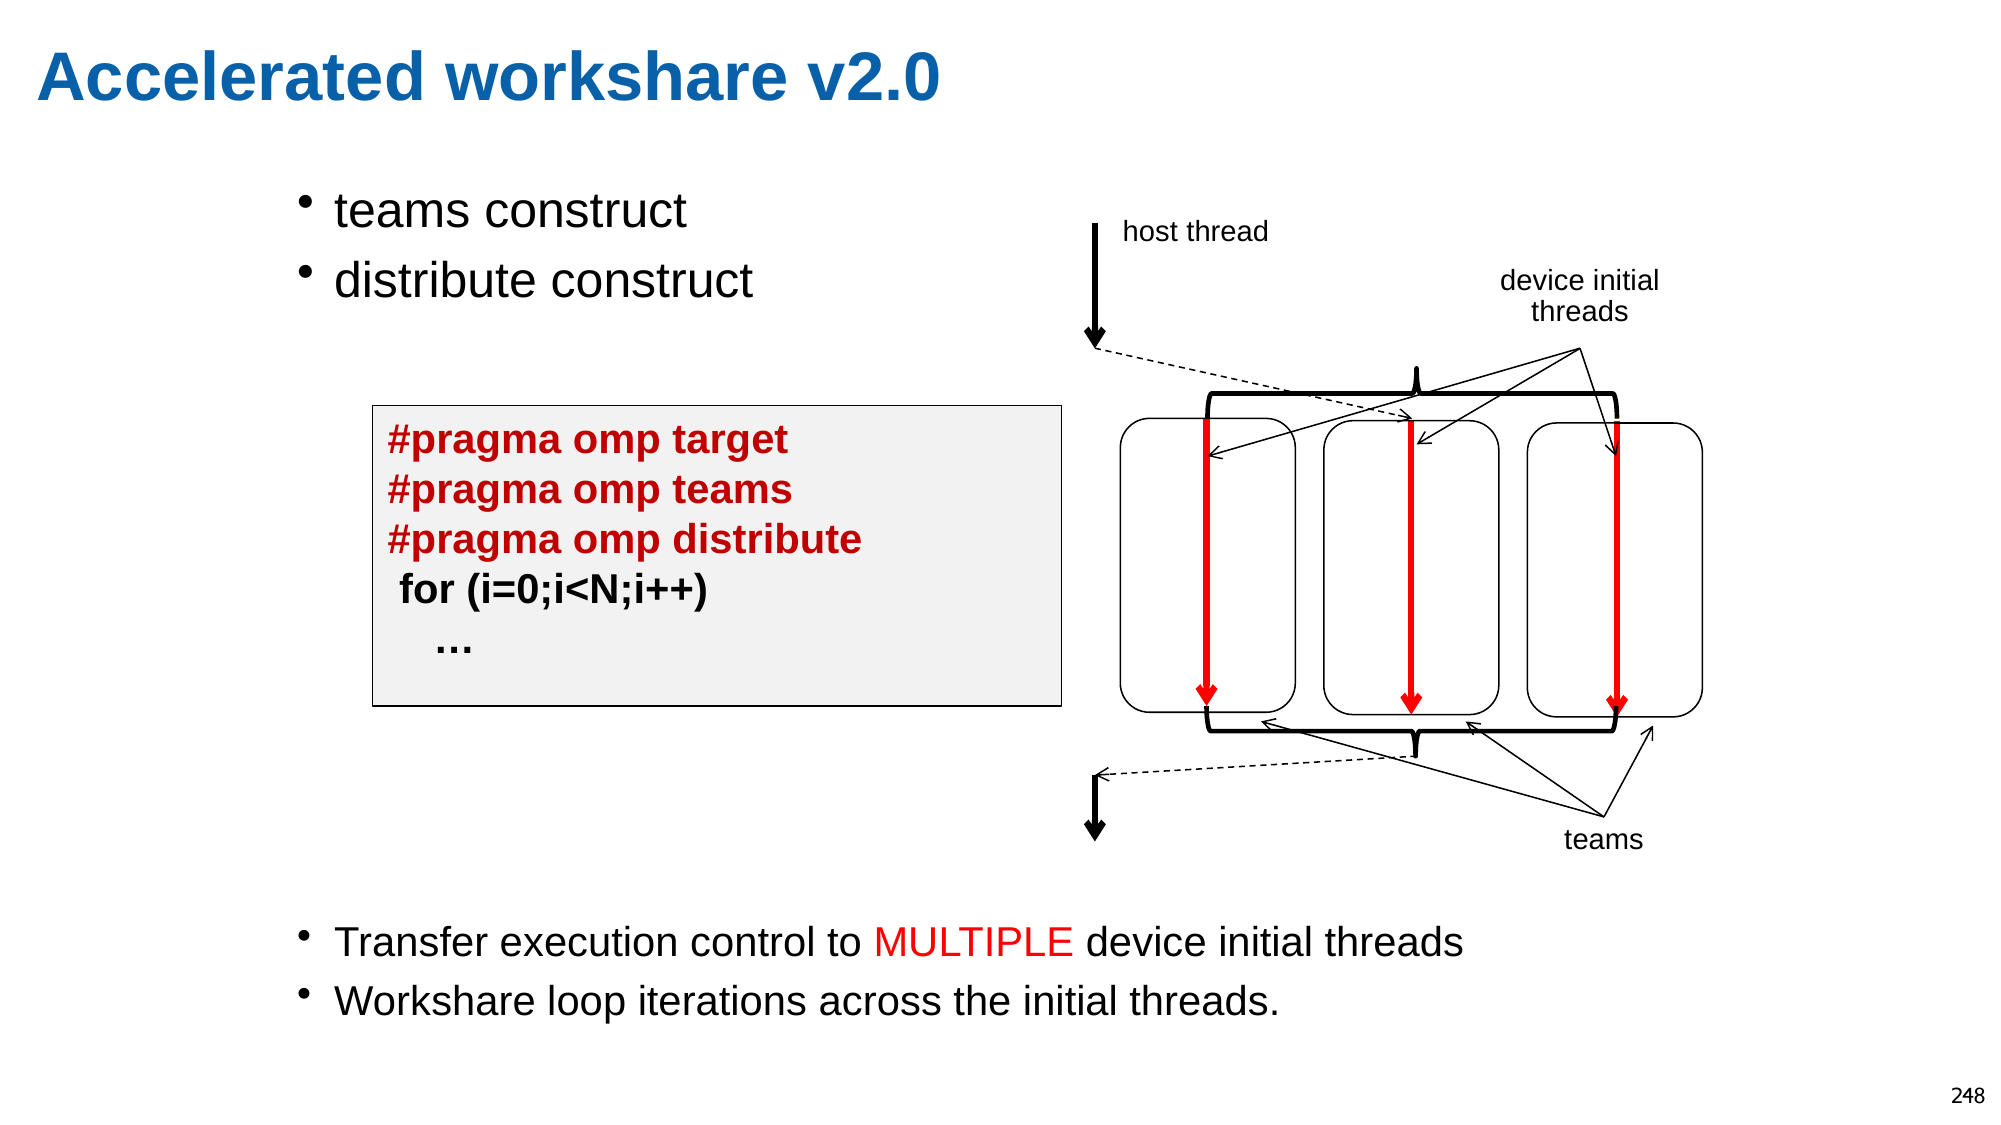

# Accelerated workshare v2.0
teams construct
distribute construct

Transfer execution control to MULTIPLE device initial threads
Workshare loop iterations across the initial threads.

host thread
device initial threads
#pragma omp target
#pragma omp teams
#pragma omp distribute
 for (i=0;i<N;i++)
    …

teams
248